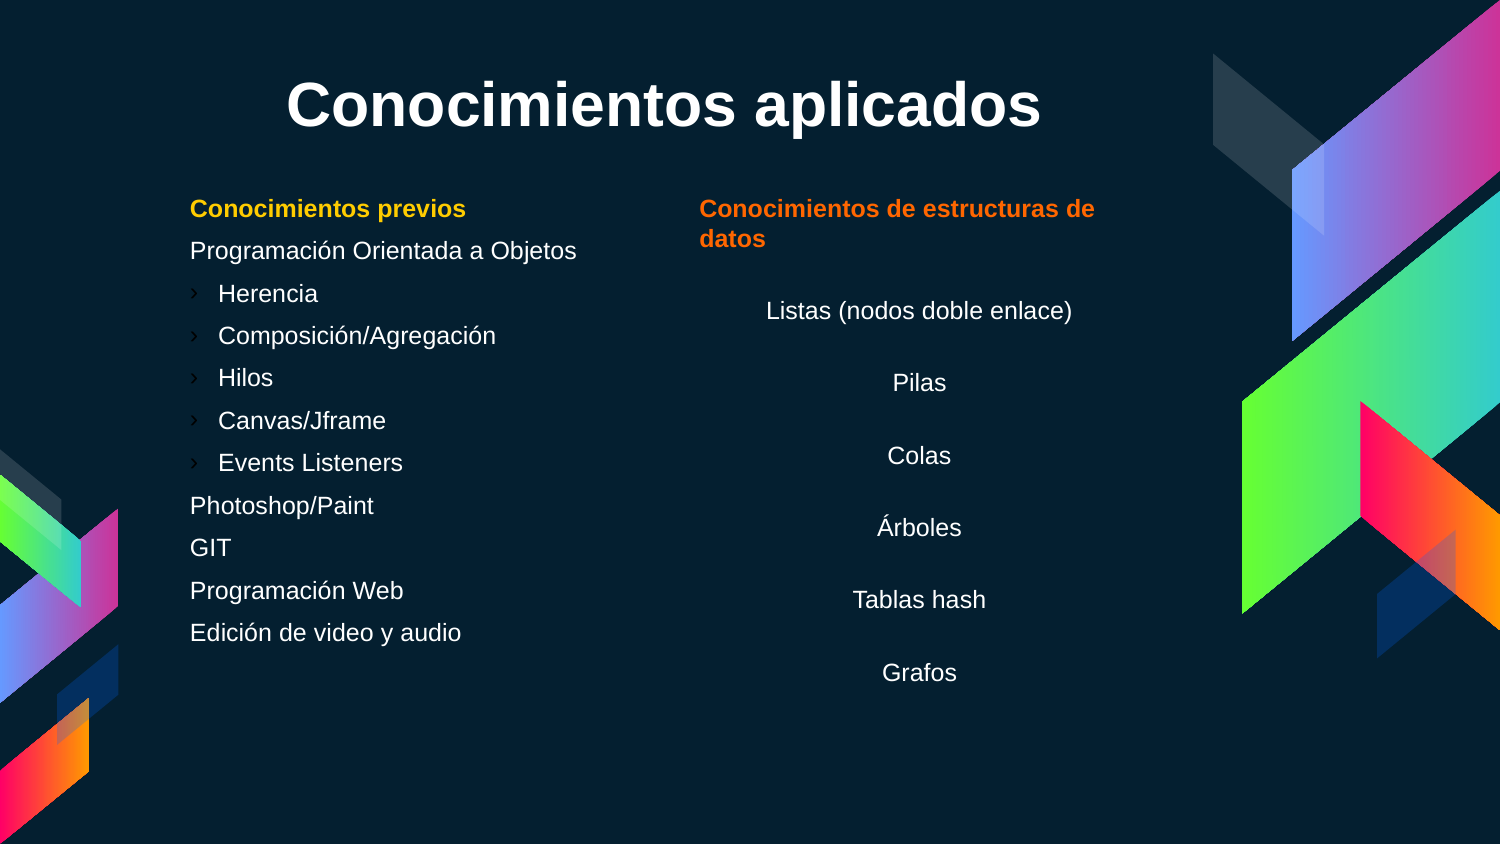

# Conocimientos aplicados
Conocimientos previos
Programación Orientada a Objetos
Herencia
Composición/Agregación
Hilos
Canvas/Jframe
Events Listeners
Photoshop/Paint
GIT
Programación Web
Edición de video y audio

Conocimientos de estructuras de datos
Listas (nodos doble enlace)
Pilas
Colas
Árboles
Tablas hash
Grafos